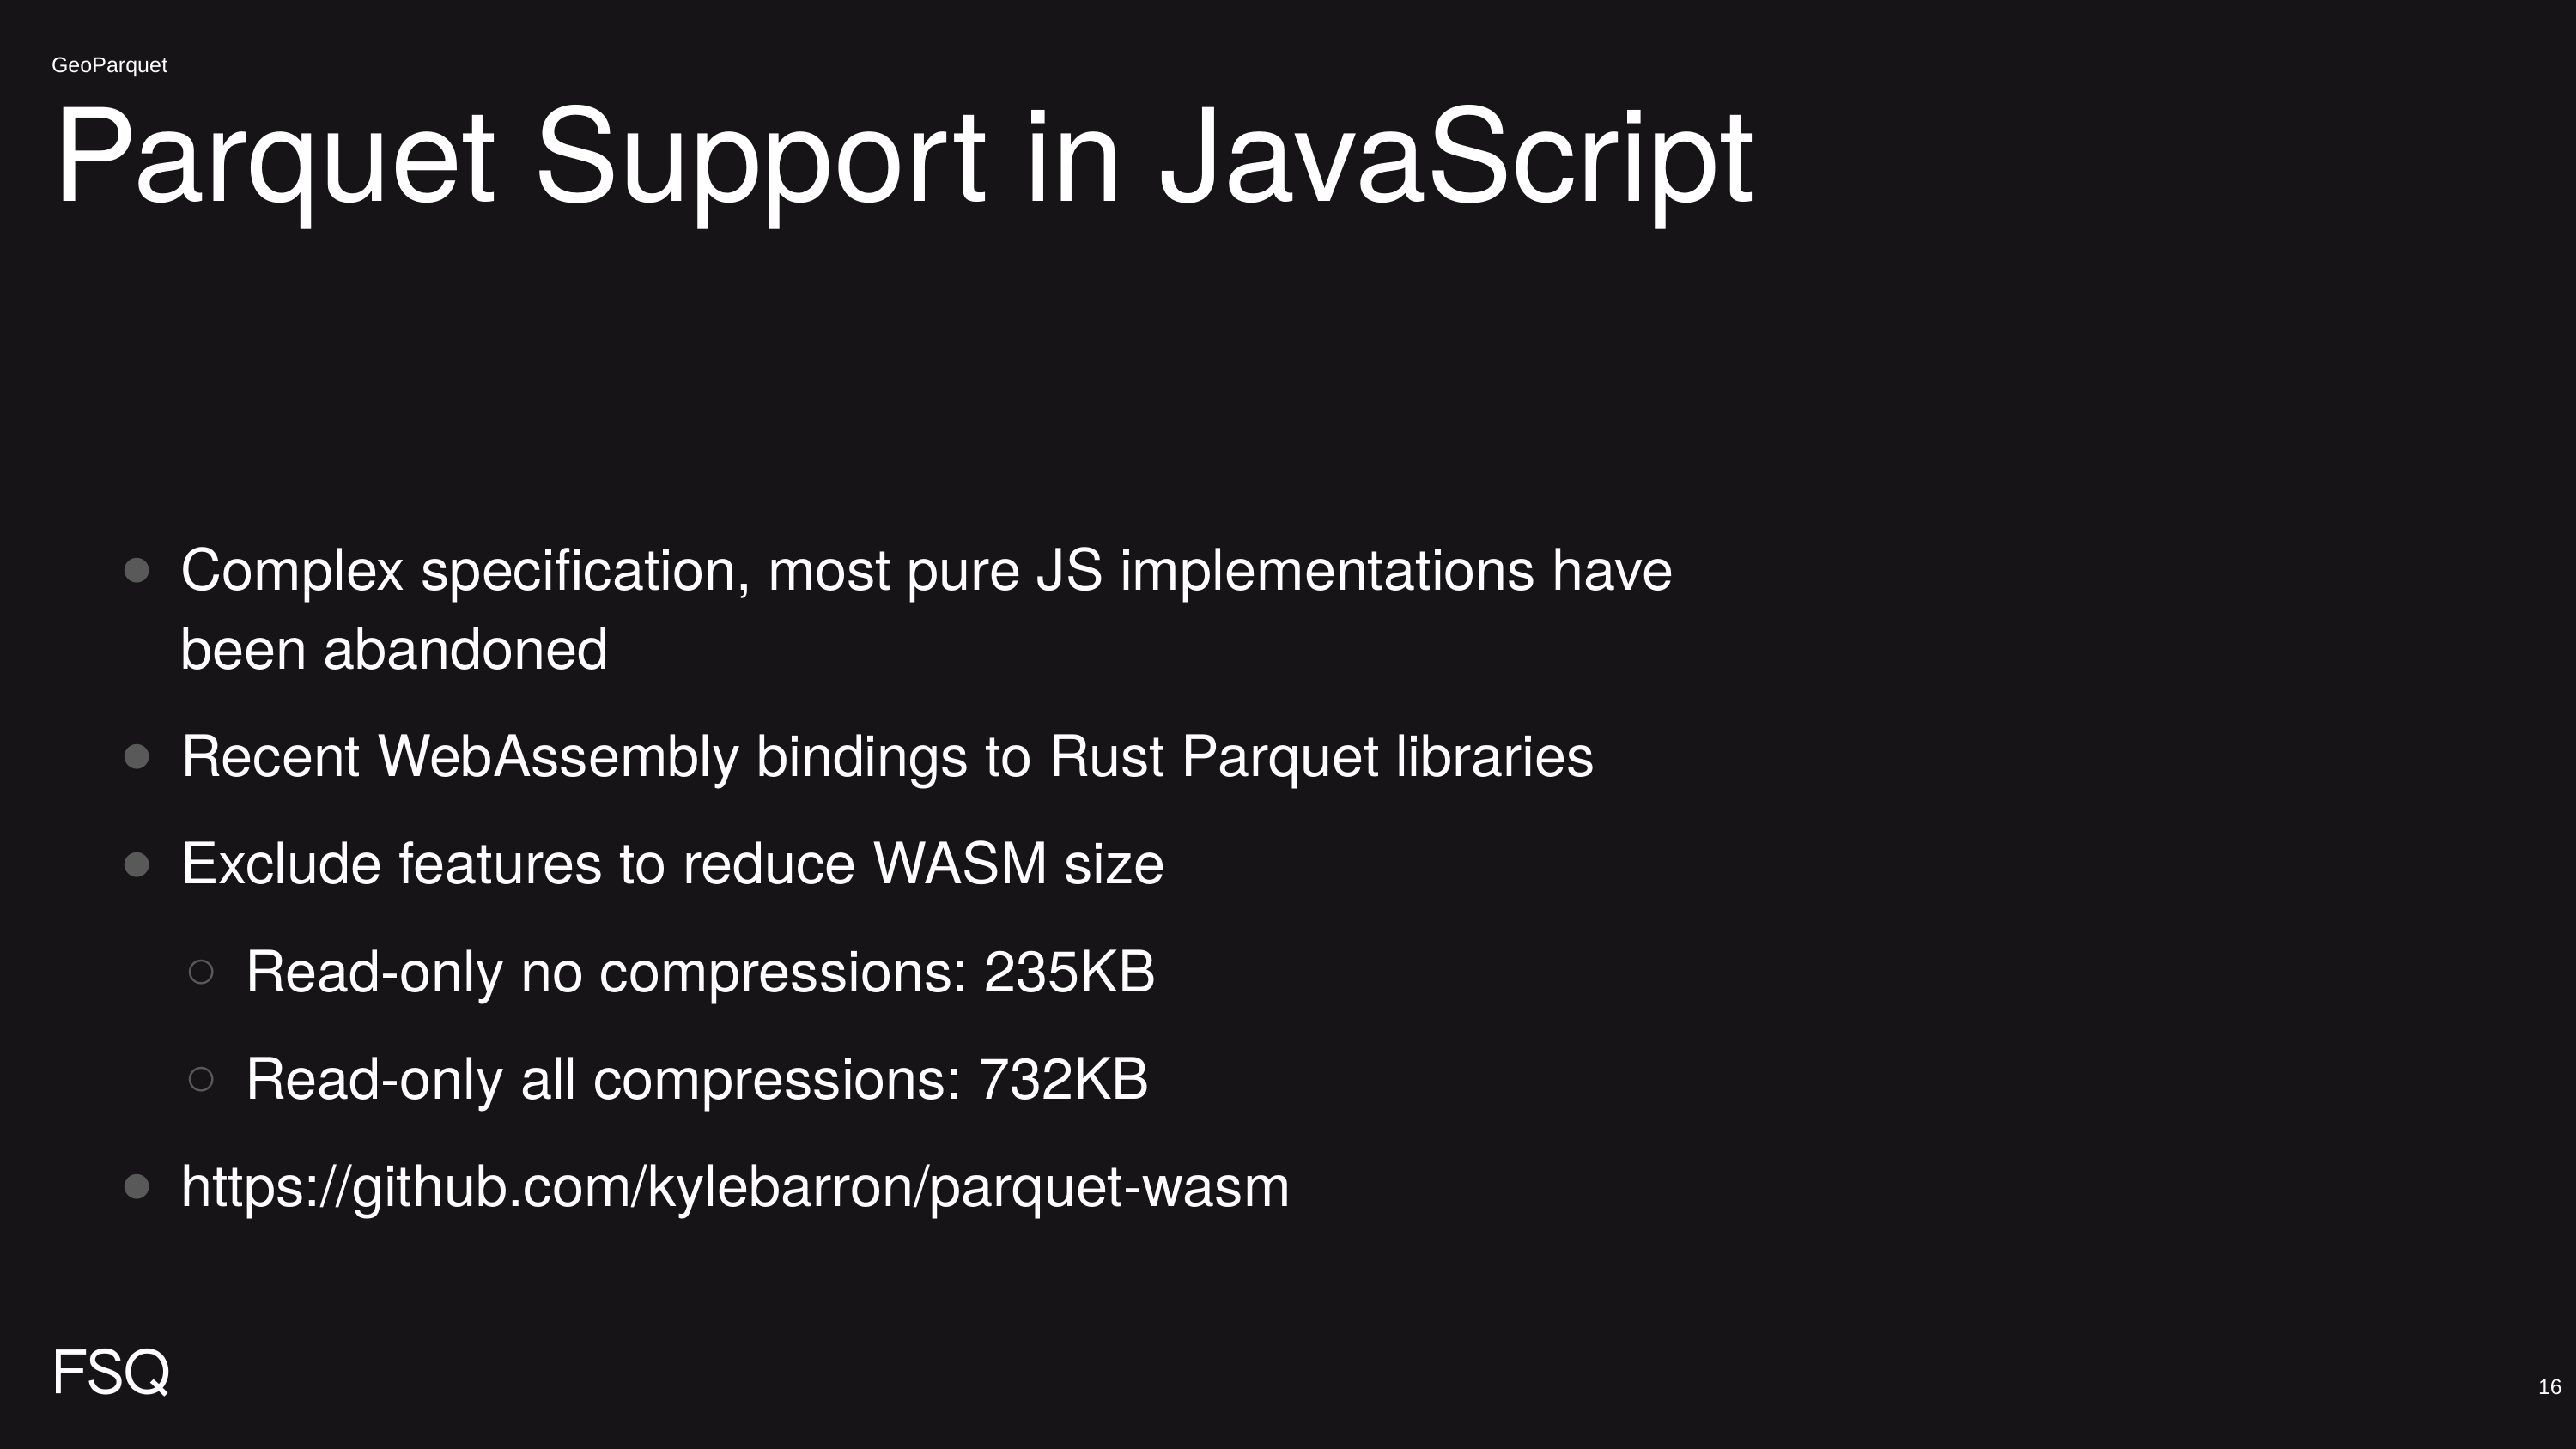

GeoParquet
# Parquet Support in JavaScript
Complex specification, most pure JS implementations have been abandoned
Recent WebAssembly bindings to Rust Parquet libraries
Exclude features to reduce WASM size
Read-only no compressions: 235KB
Read-only all compressions: 732KB
https://github.com/kylebarron/parquet-wasm